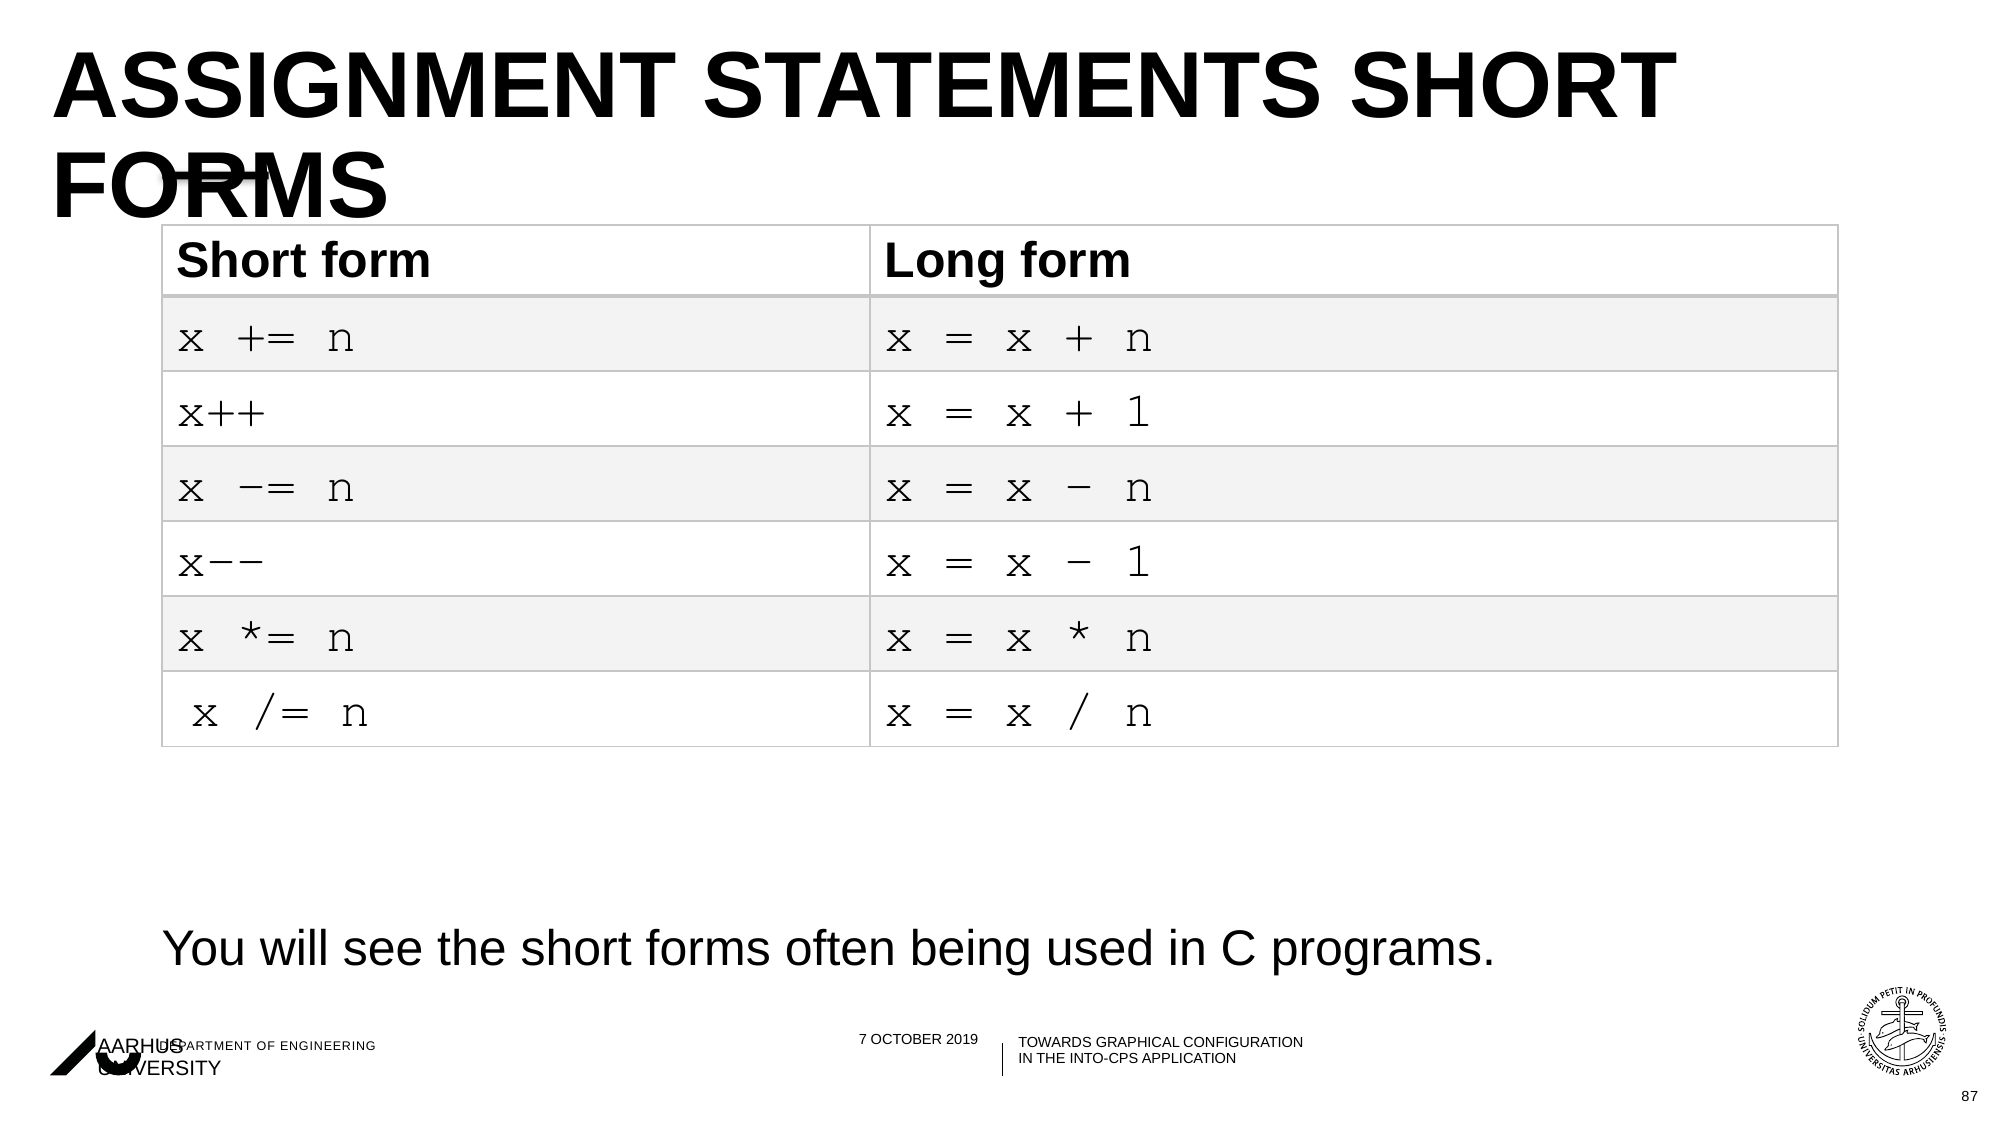

# assignment statements Short forms

You will see the short forms often being used in C programs.
| Short form | Long form |
| --- | --- |
| x += n | x = x + n |
| x++ | x = x + 1 |
| x -= n | x = x – n |
| x-- | x = x - 1 |
| x \*= n | x = x \* n |
| x /= n | x = x / n |
87